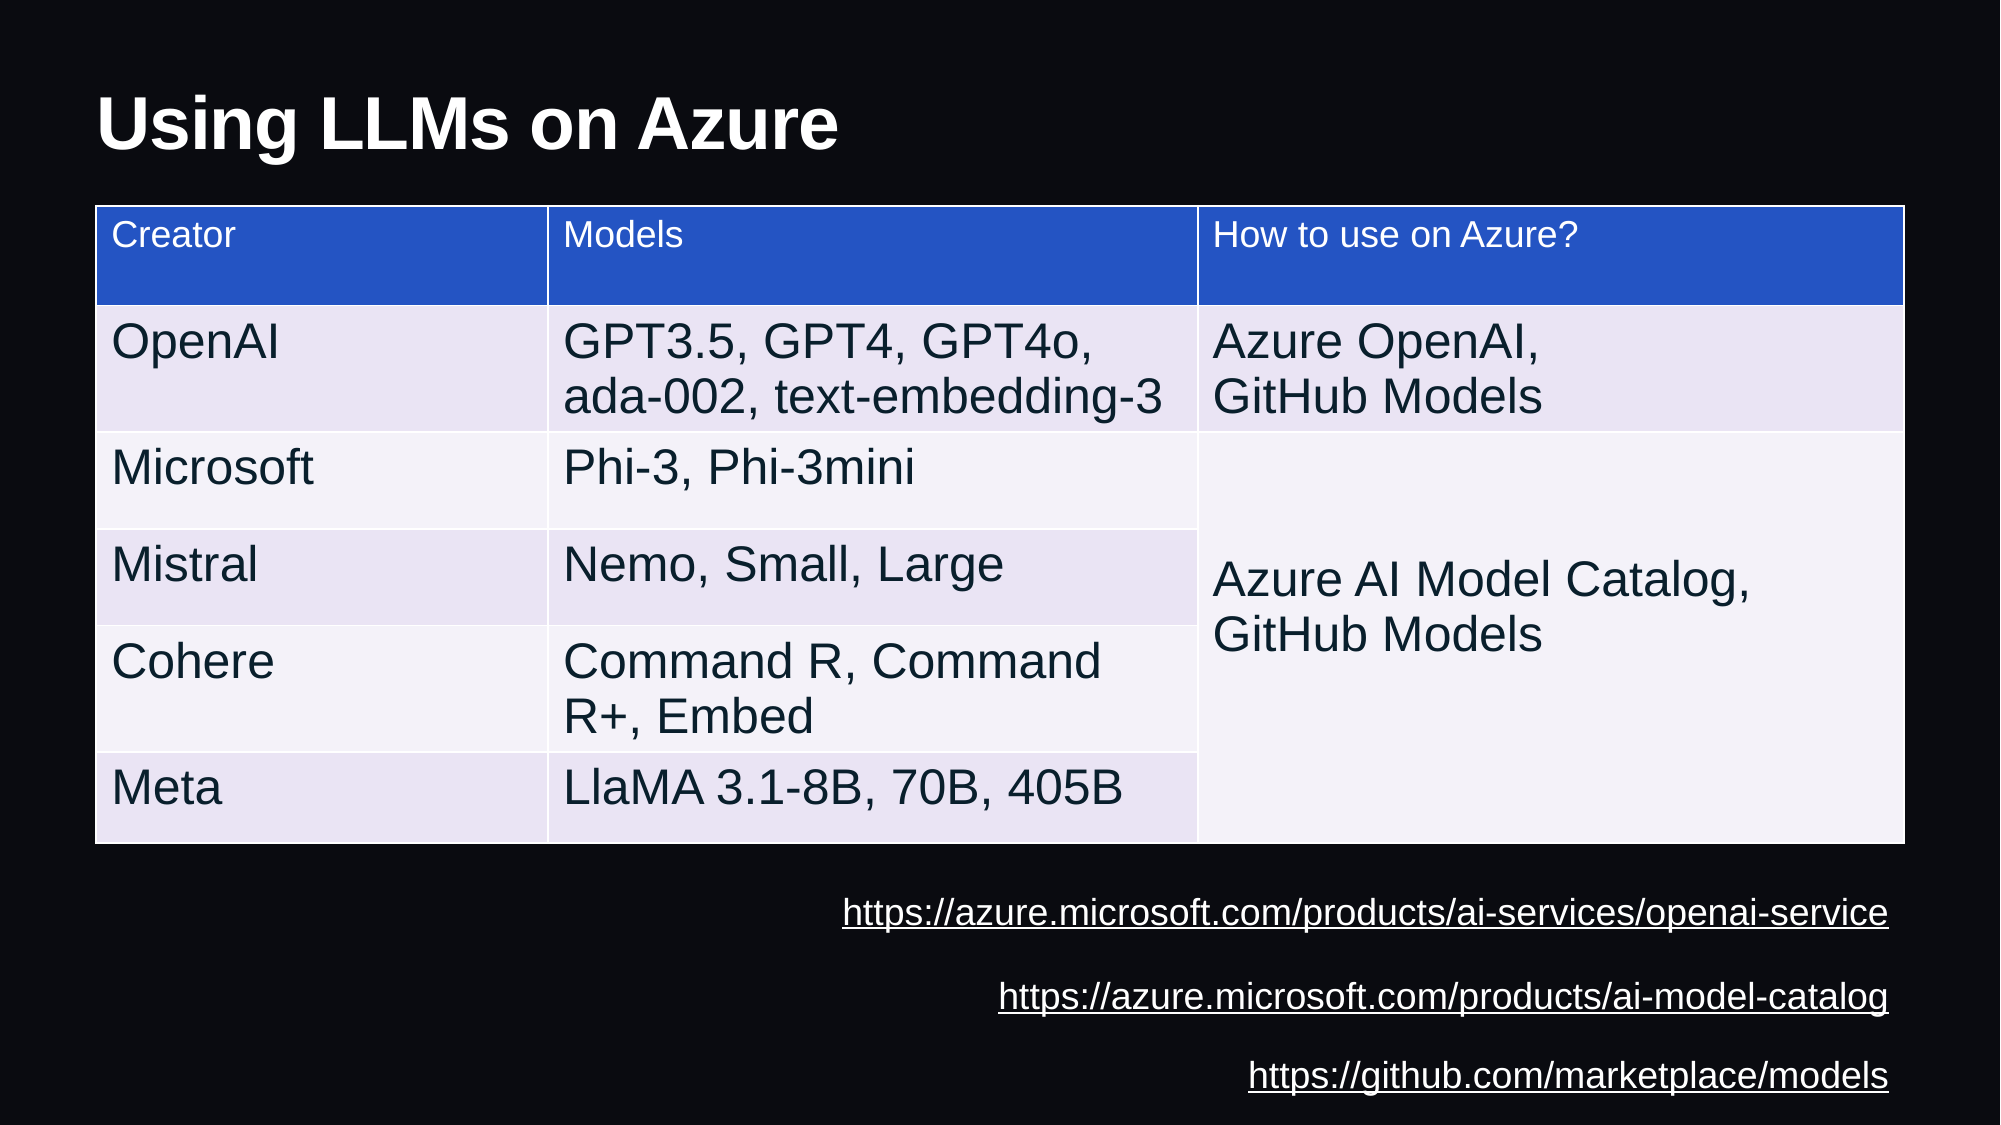

# Using LLMs on Azure
| Creator | Models | How to use on Azure? |
| --- | --- | --- |
| OpenAI | GPT3.5, GPT4, GPT4o, ada-002, text-embedding-3 | Azure OpenAI, GitHub Models |
| Microsoft | Phi-3, Phi-3mini | Azure AI Model Catalog, GitHub Models |
| Mistral | Nemo, Small, Large |  |
| Cohere | Command R, Command R+, Embed |  |
| Meta | LlaMA 3.1-8B, 70B, 405B |  |
https://azure.microsoft.com/products/ai-services/openai-service
https://azure.microsoft.com/products/ai-model-catalog
https://github.com/marketplace/models